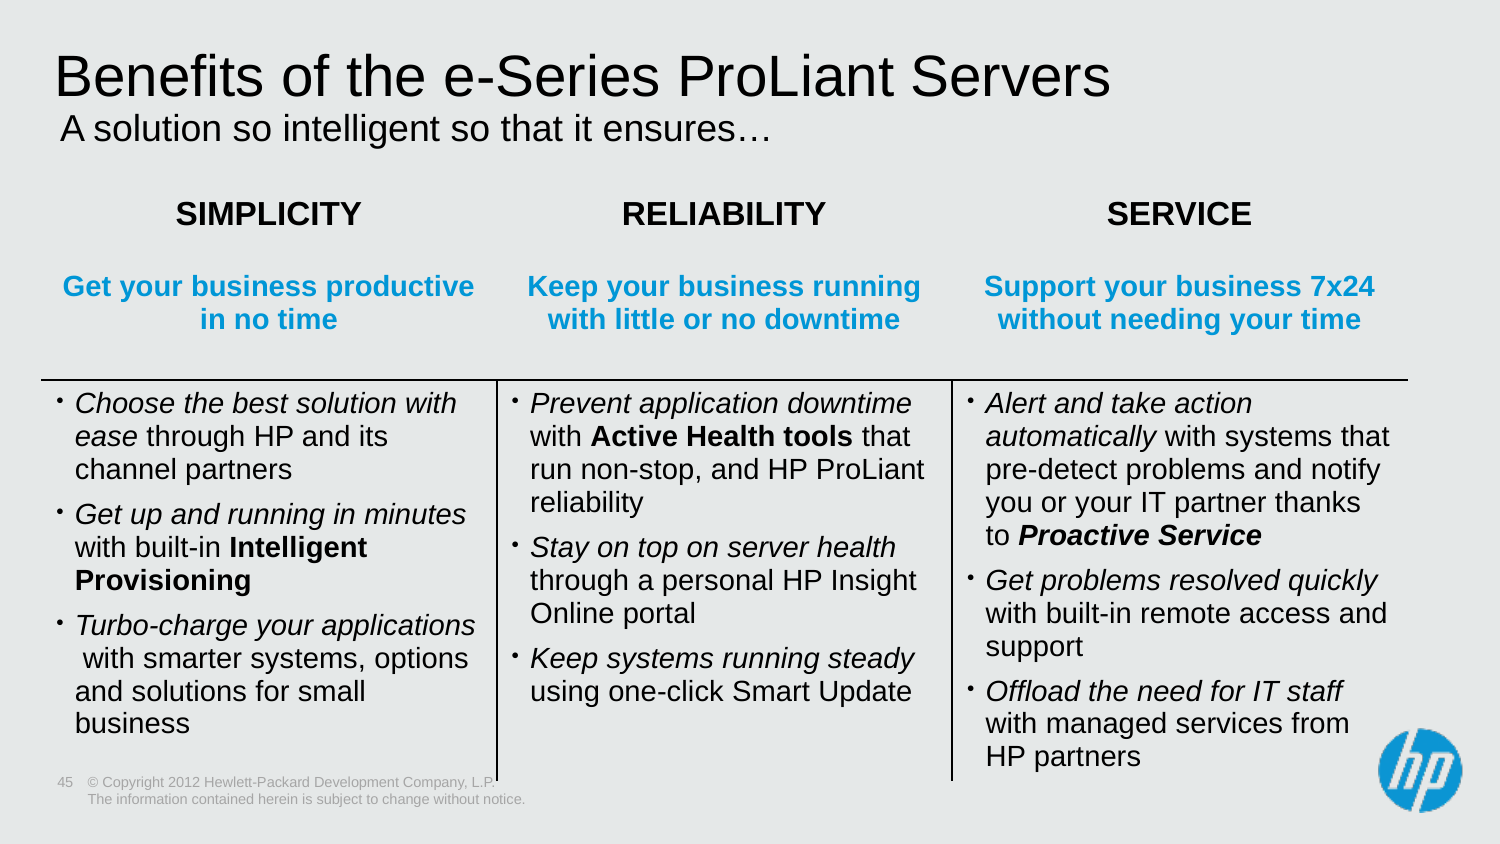

# Benefits of the e-Series ProLiant Servers
A solution so intelligent so that it ensures…
| SIMPLICITY Get your business productive in no time | RELIABILITY Keep your business running with little or no downtime | SERVICE Support your business 7x24 without needing your time |
| --- | --- | --- |
| Choose the best solution with ease through HP and its channel partners Get up and running in minutes with built-in Intelligent Provisioning Turbo-charge your applications with smarter systems, options and solutions for small business | Prevent application downtime with Active Health tools that run non-stop, and HP ProLiant reliability Stay on top on server health through a personal HP Insight Online portal Keep systems running steady using one-click Smart Update | Alert and take action automatically with systems that pre-detect problems and notify you or your IT partner thanks to Proactive Service Get problems resolved quickly with built-in remote access and support Offload the need for IT staff with managed services from HP partners |
45